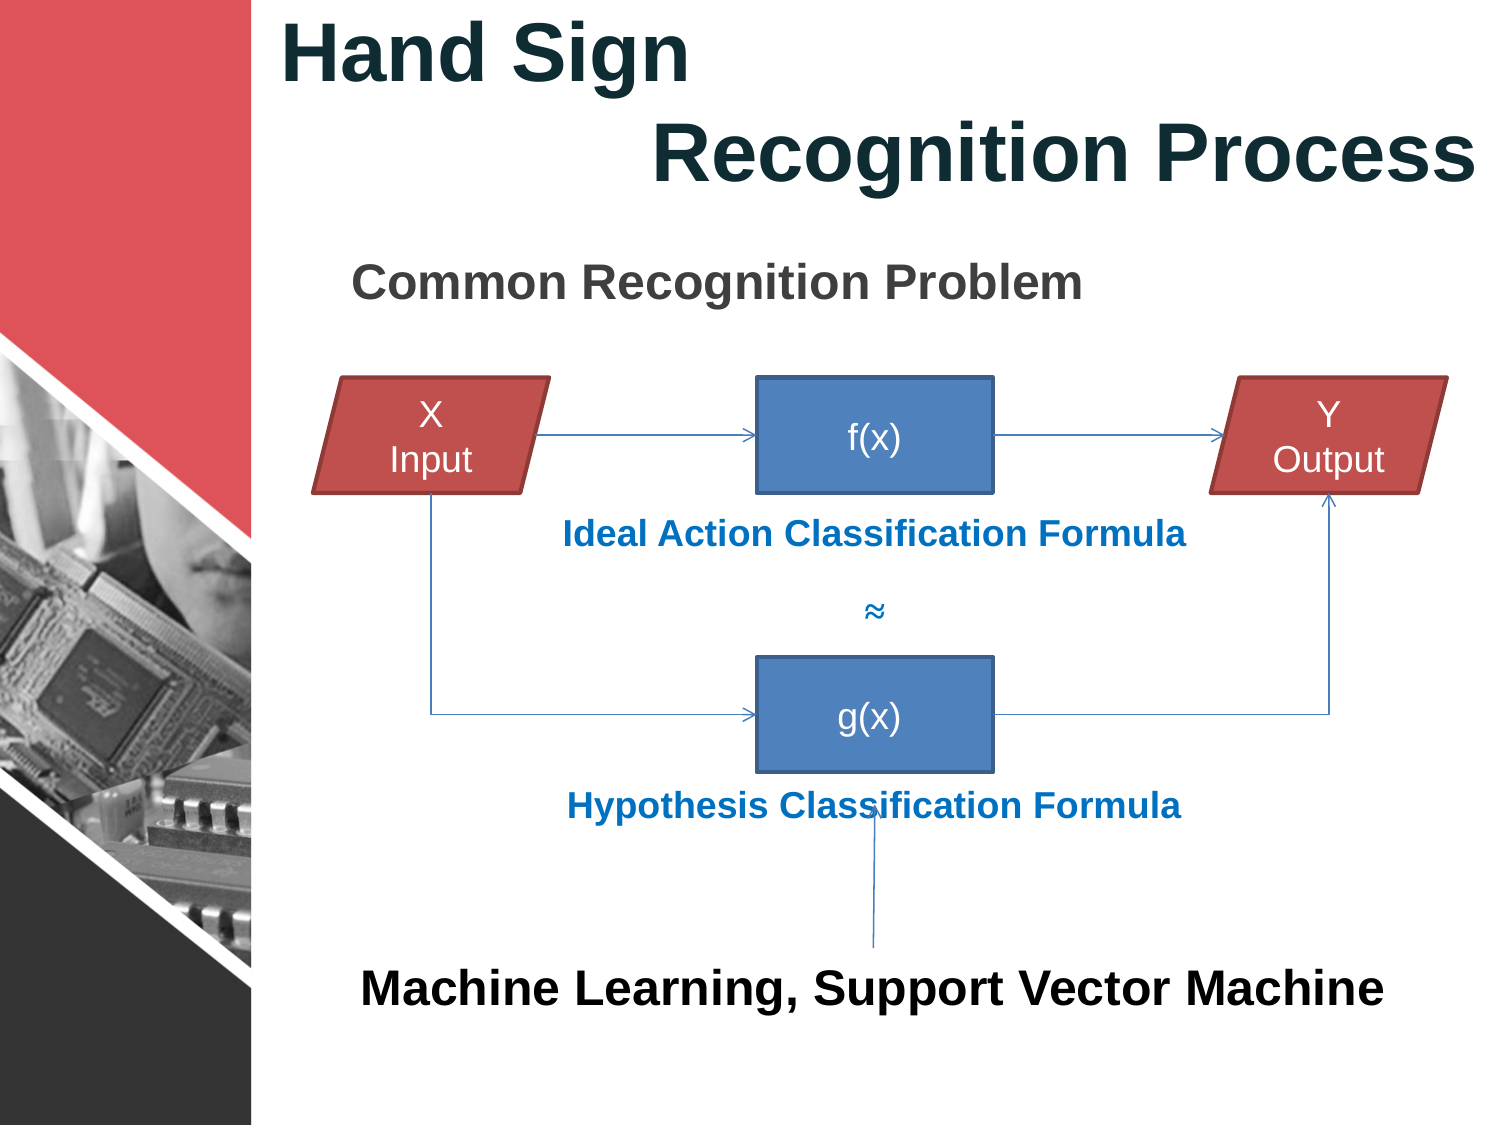

# Hand Sign Recognition Process
Common Recognition Problem
X
Input
f(x)
Y
Output
Ideal Action Classification Formula
≈
g(x)
Hypothesis Classification Formula
Machine Learning, Support Vector Machine